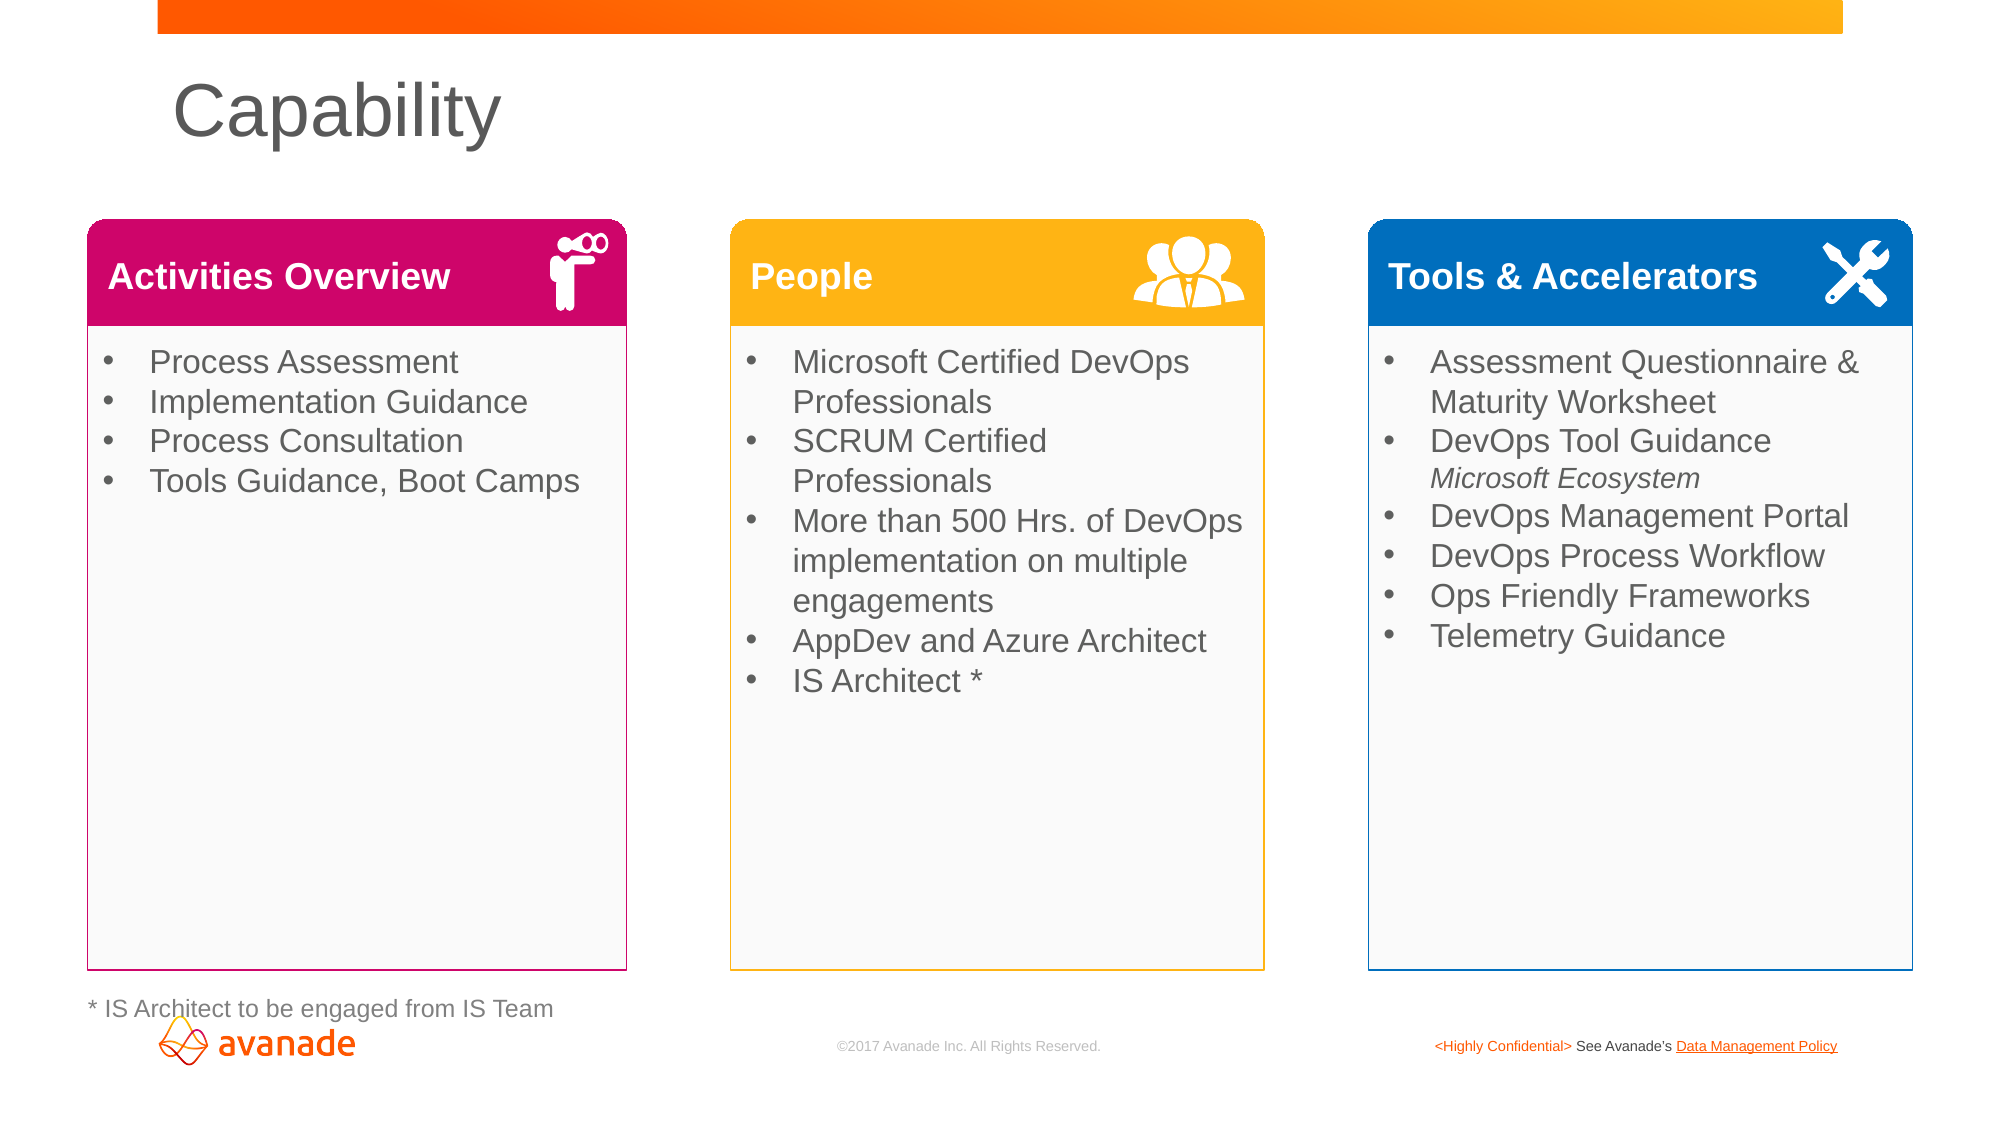

# Capability
Activities Overview
People
Tools & Accelerators

Process Assessment
Implementation Guidance
Process Consultation
Tools Guidance, Boot Camps

Microsoft Certified DevOps Professionals
SCRUM Certified Professionals
More than 500 Hrs. of DevOps implementation on multiple engagements
AppDev and Azure Architect
IS Architect *
Assessment Questionnaire &  Maturity Worksheet
DevOps Tool Guidance
Microsoft Ecosystem
DevOps Management Portal
DevOps Process Workflow
Ops Friendly Frameworks
Telemetry Guidance
* IS Architect to be engaged from IS Team